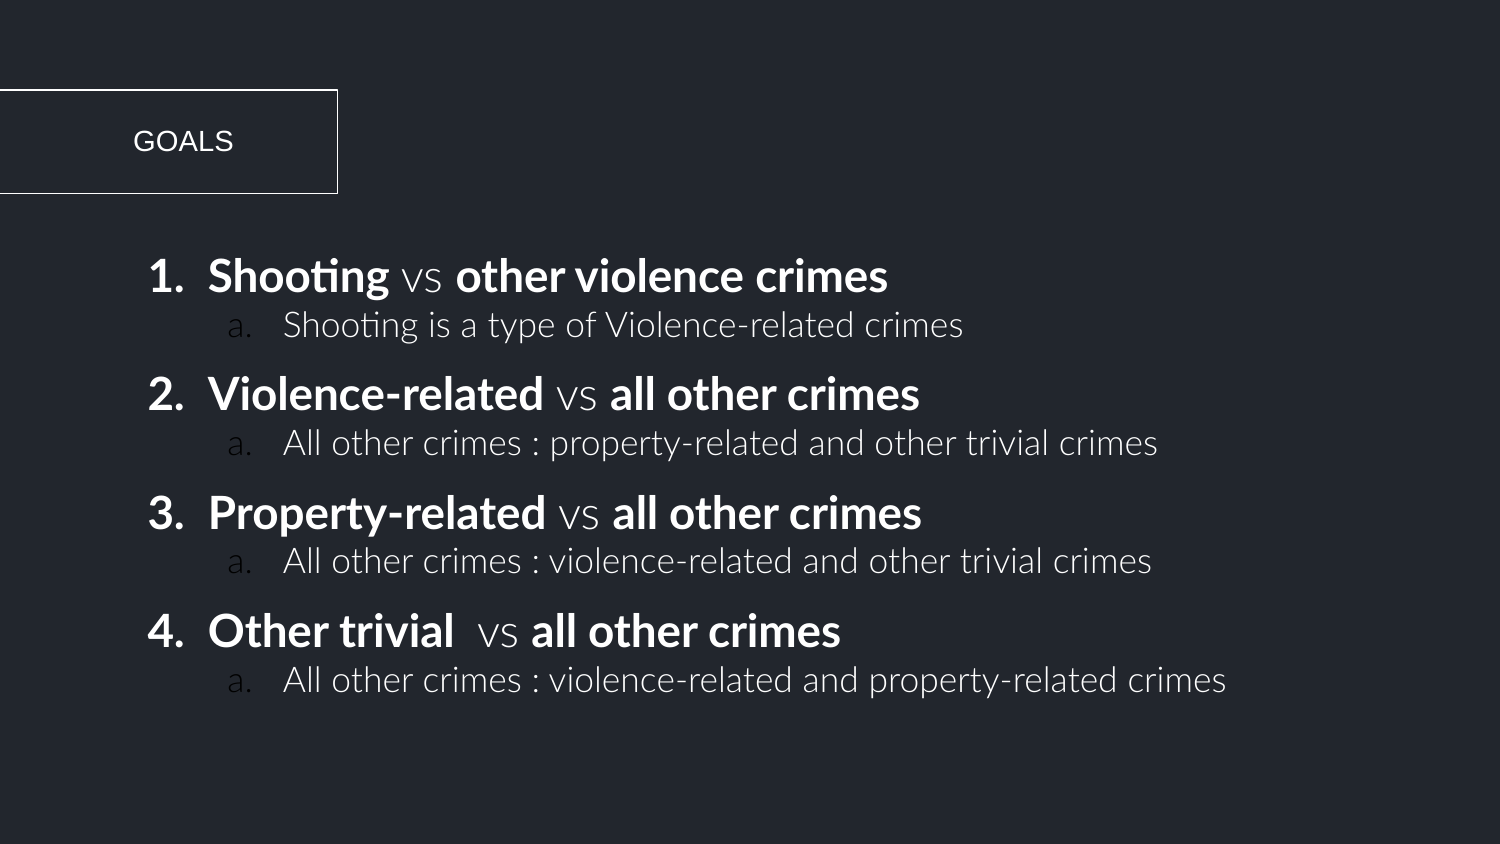

# GOALS
Shooting vs other violence crimes
Shooting is a type of Violence-related crimes
Violence-related vs all other crimes
All other crimes : property-related and other trivial crimes
Property-related vs all other crimes
All other crimes : violence-related and other trivial crimes
Other trivial  vs all other crimes
All other crimes : violence-related and property-related crimes